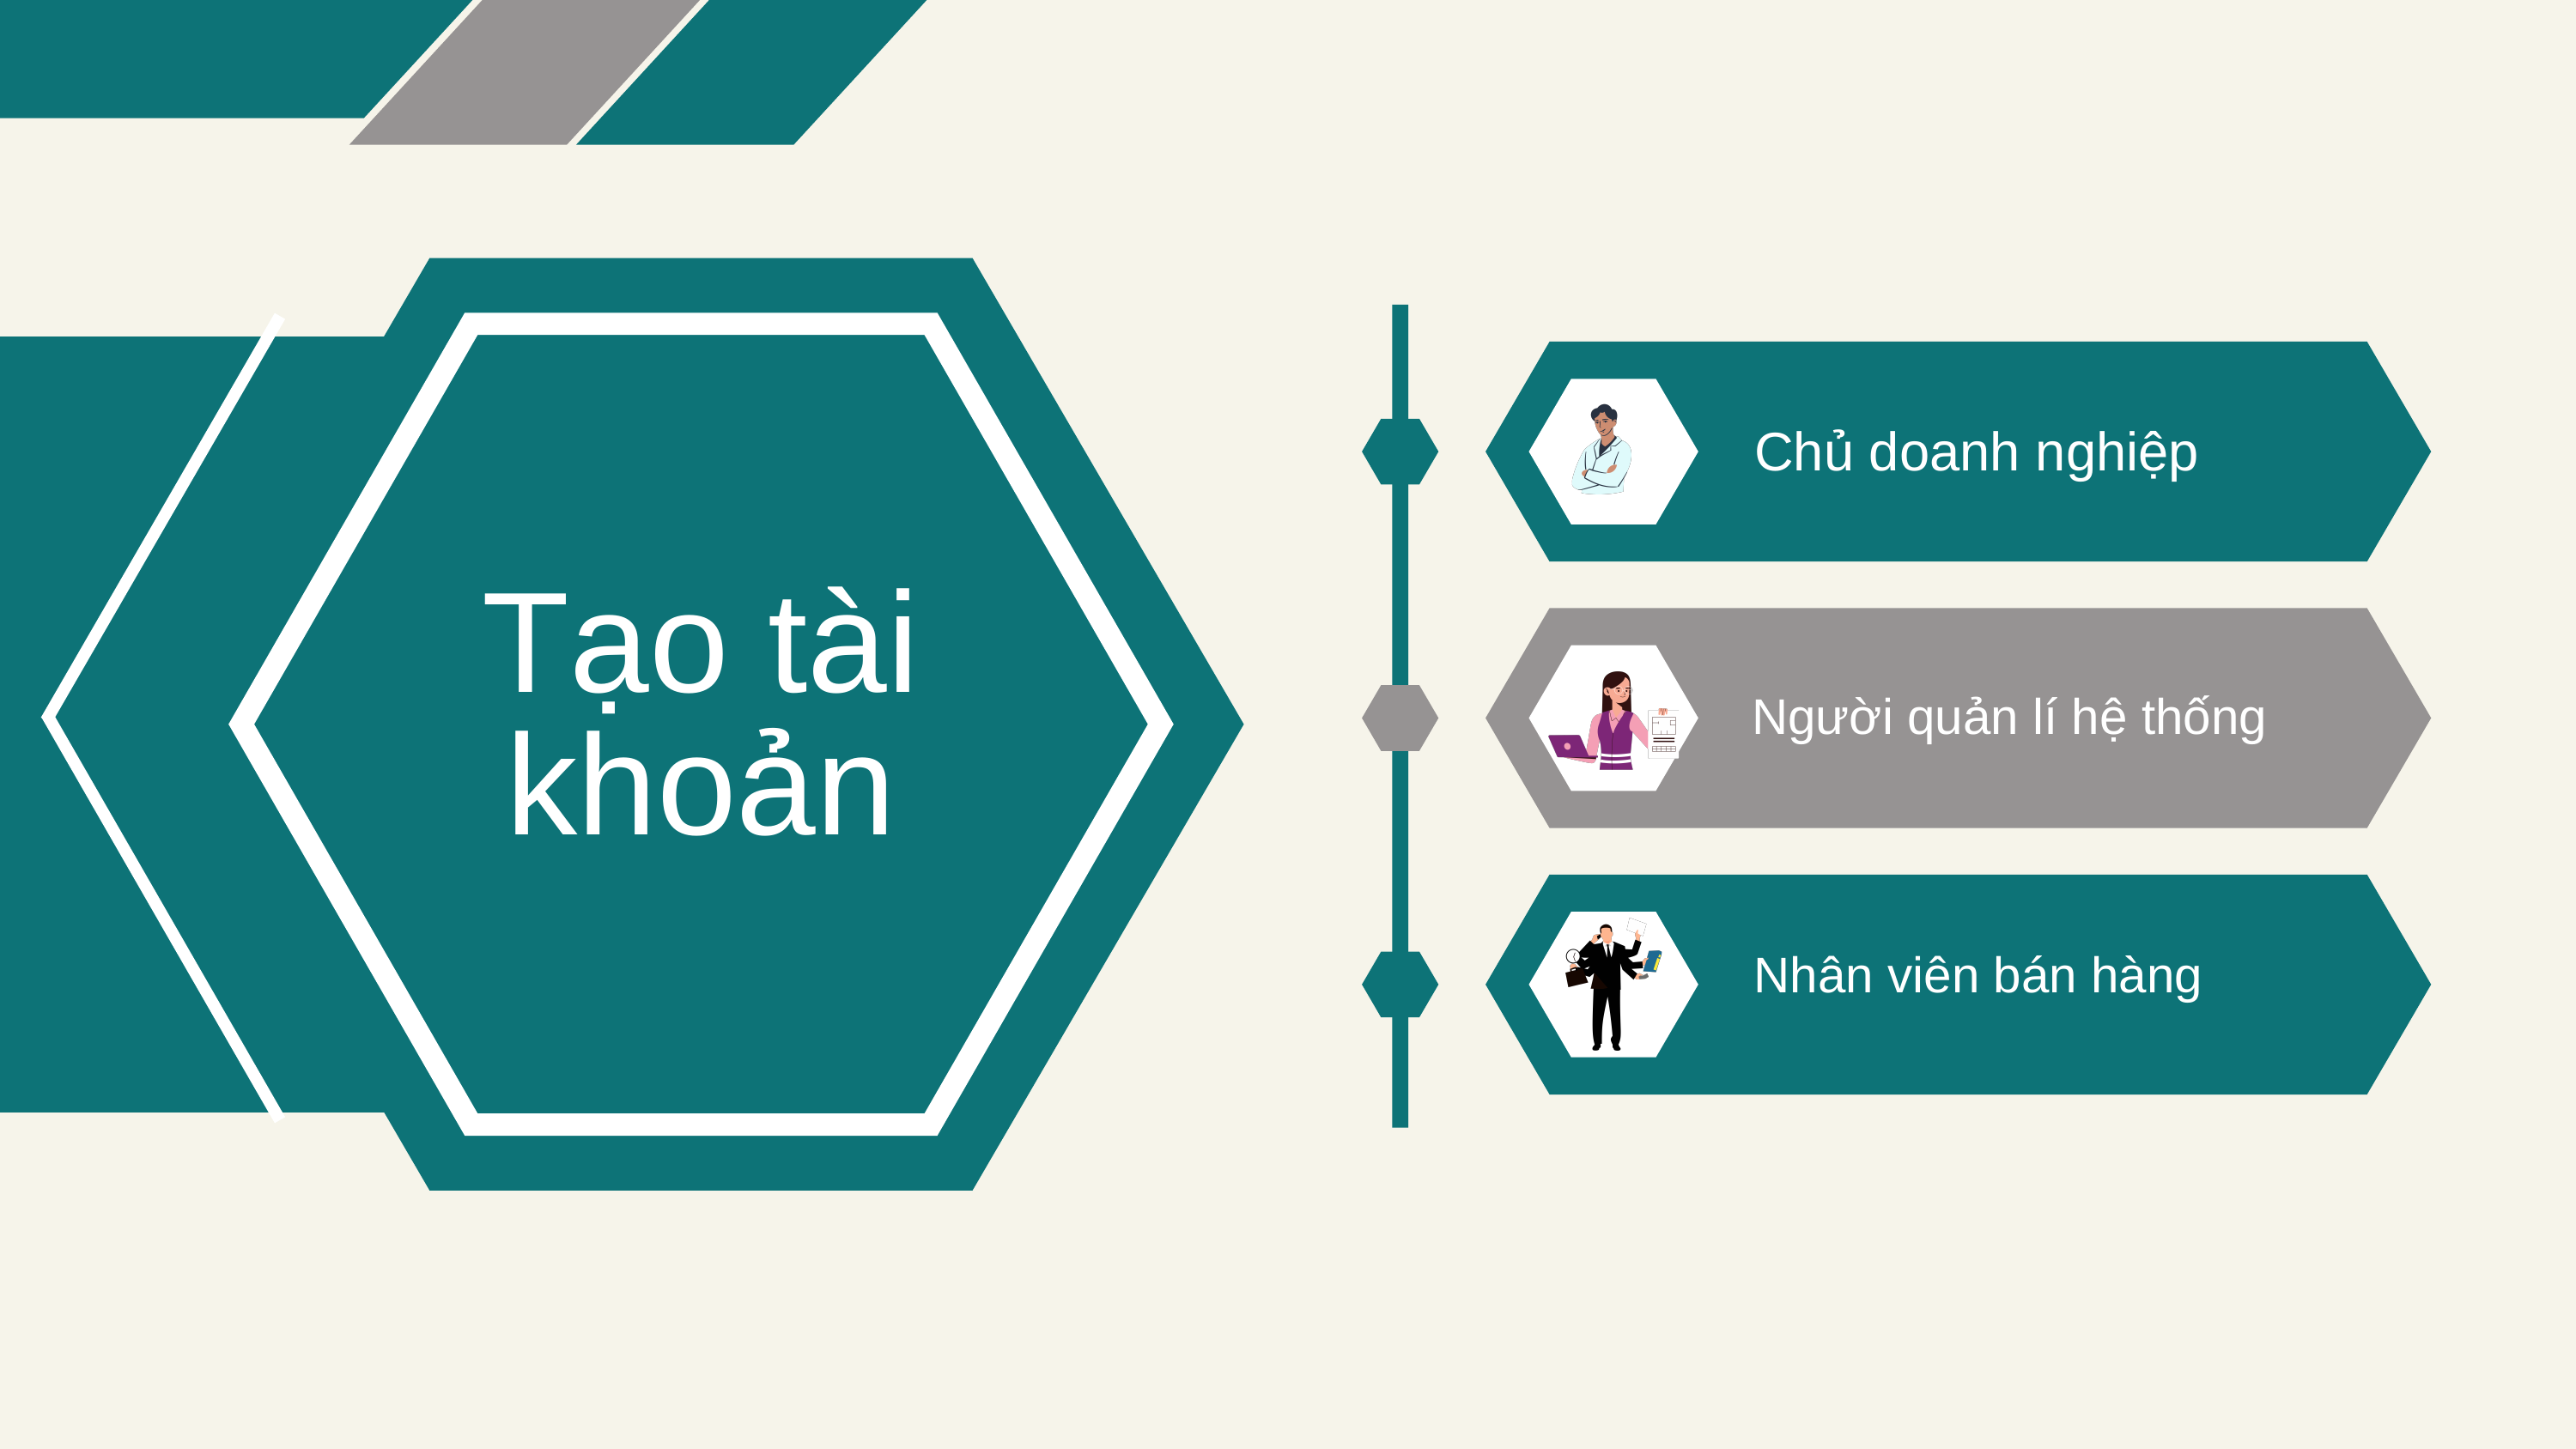

Chủ doanh nghiệp

Tạo tài khoản

Người quản lí hệ thống

Nhân viên bán hàng